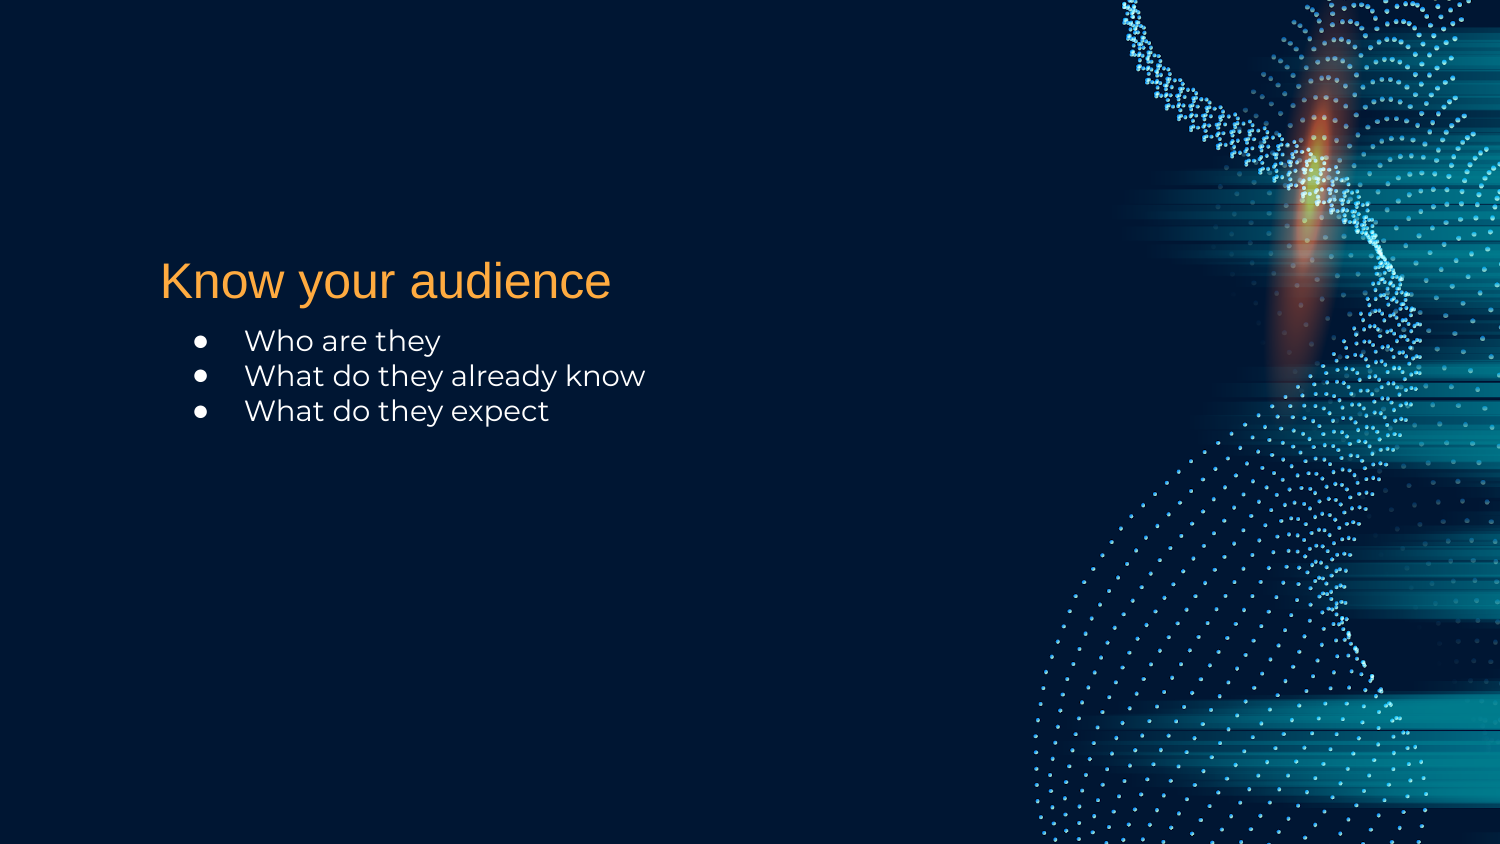

# Know your audience

Who are they
What do they already know
What do they expect